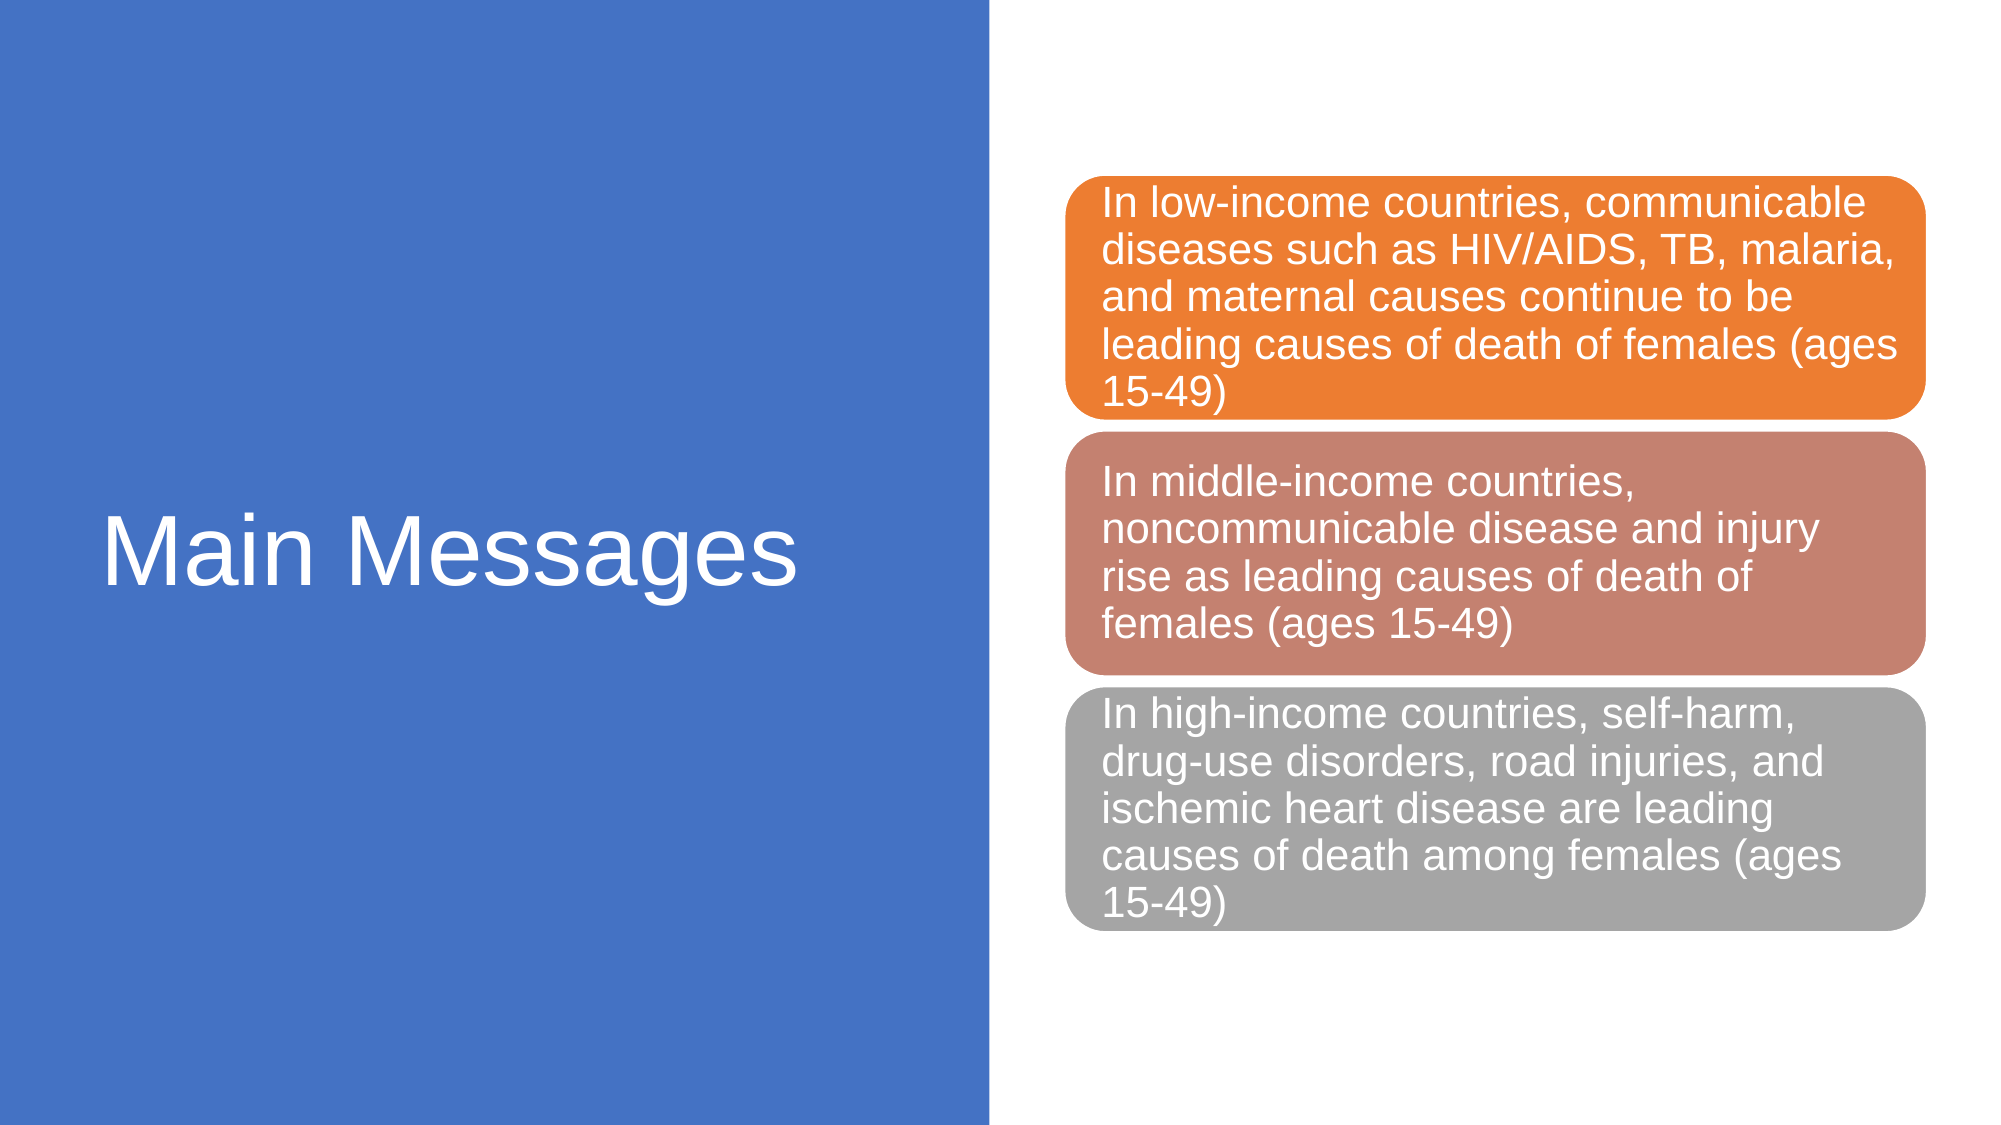

# Main Messages
In low-income countries, communicable diseases such as HIV/AIDS, TB, malaria, and maternal causes continue to be leading causes of death of females (ages 15-49)
In middle-income countries, noncommunicable disease and injury rise as leading causes of death of females (ages 15-49)
In high-income countries, self-harm, drug-use disorders, road injuries, and ischemic heart disease are leading causes of death among females (ages 15-49)